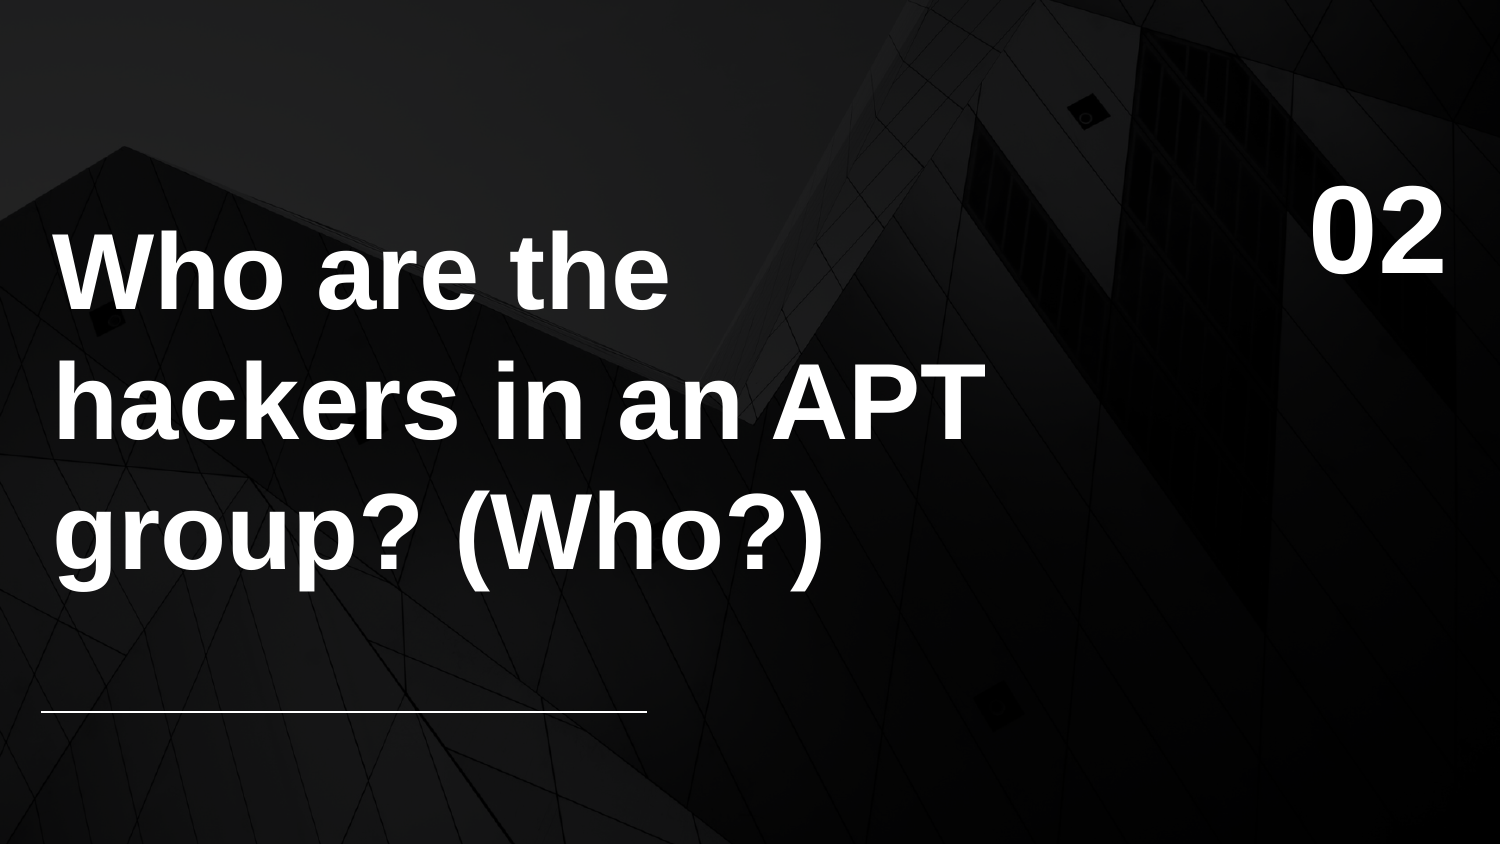

# Who are the hackers in an APT group? (Who?)
02